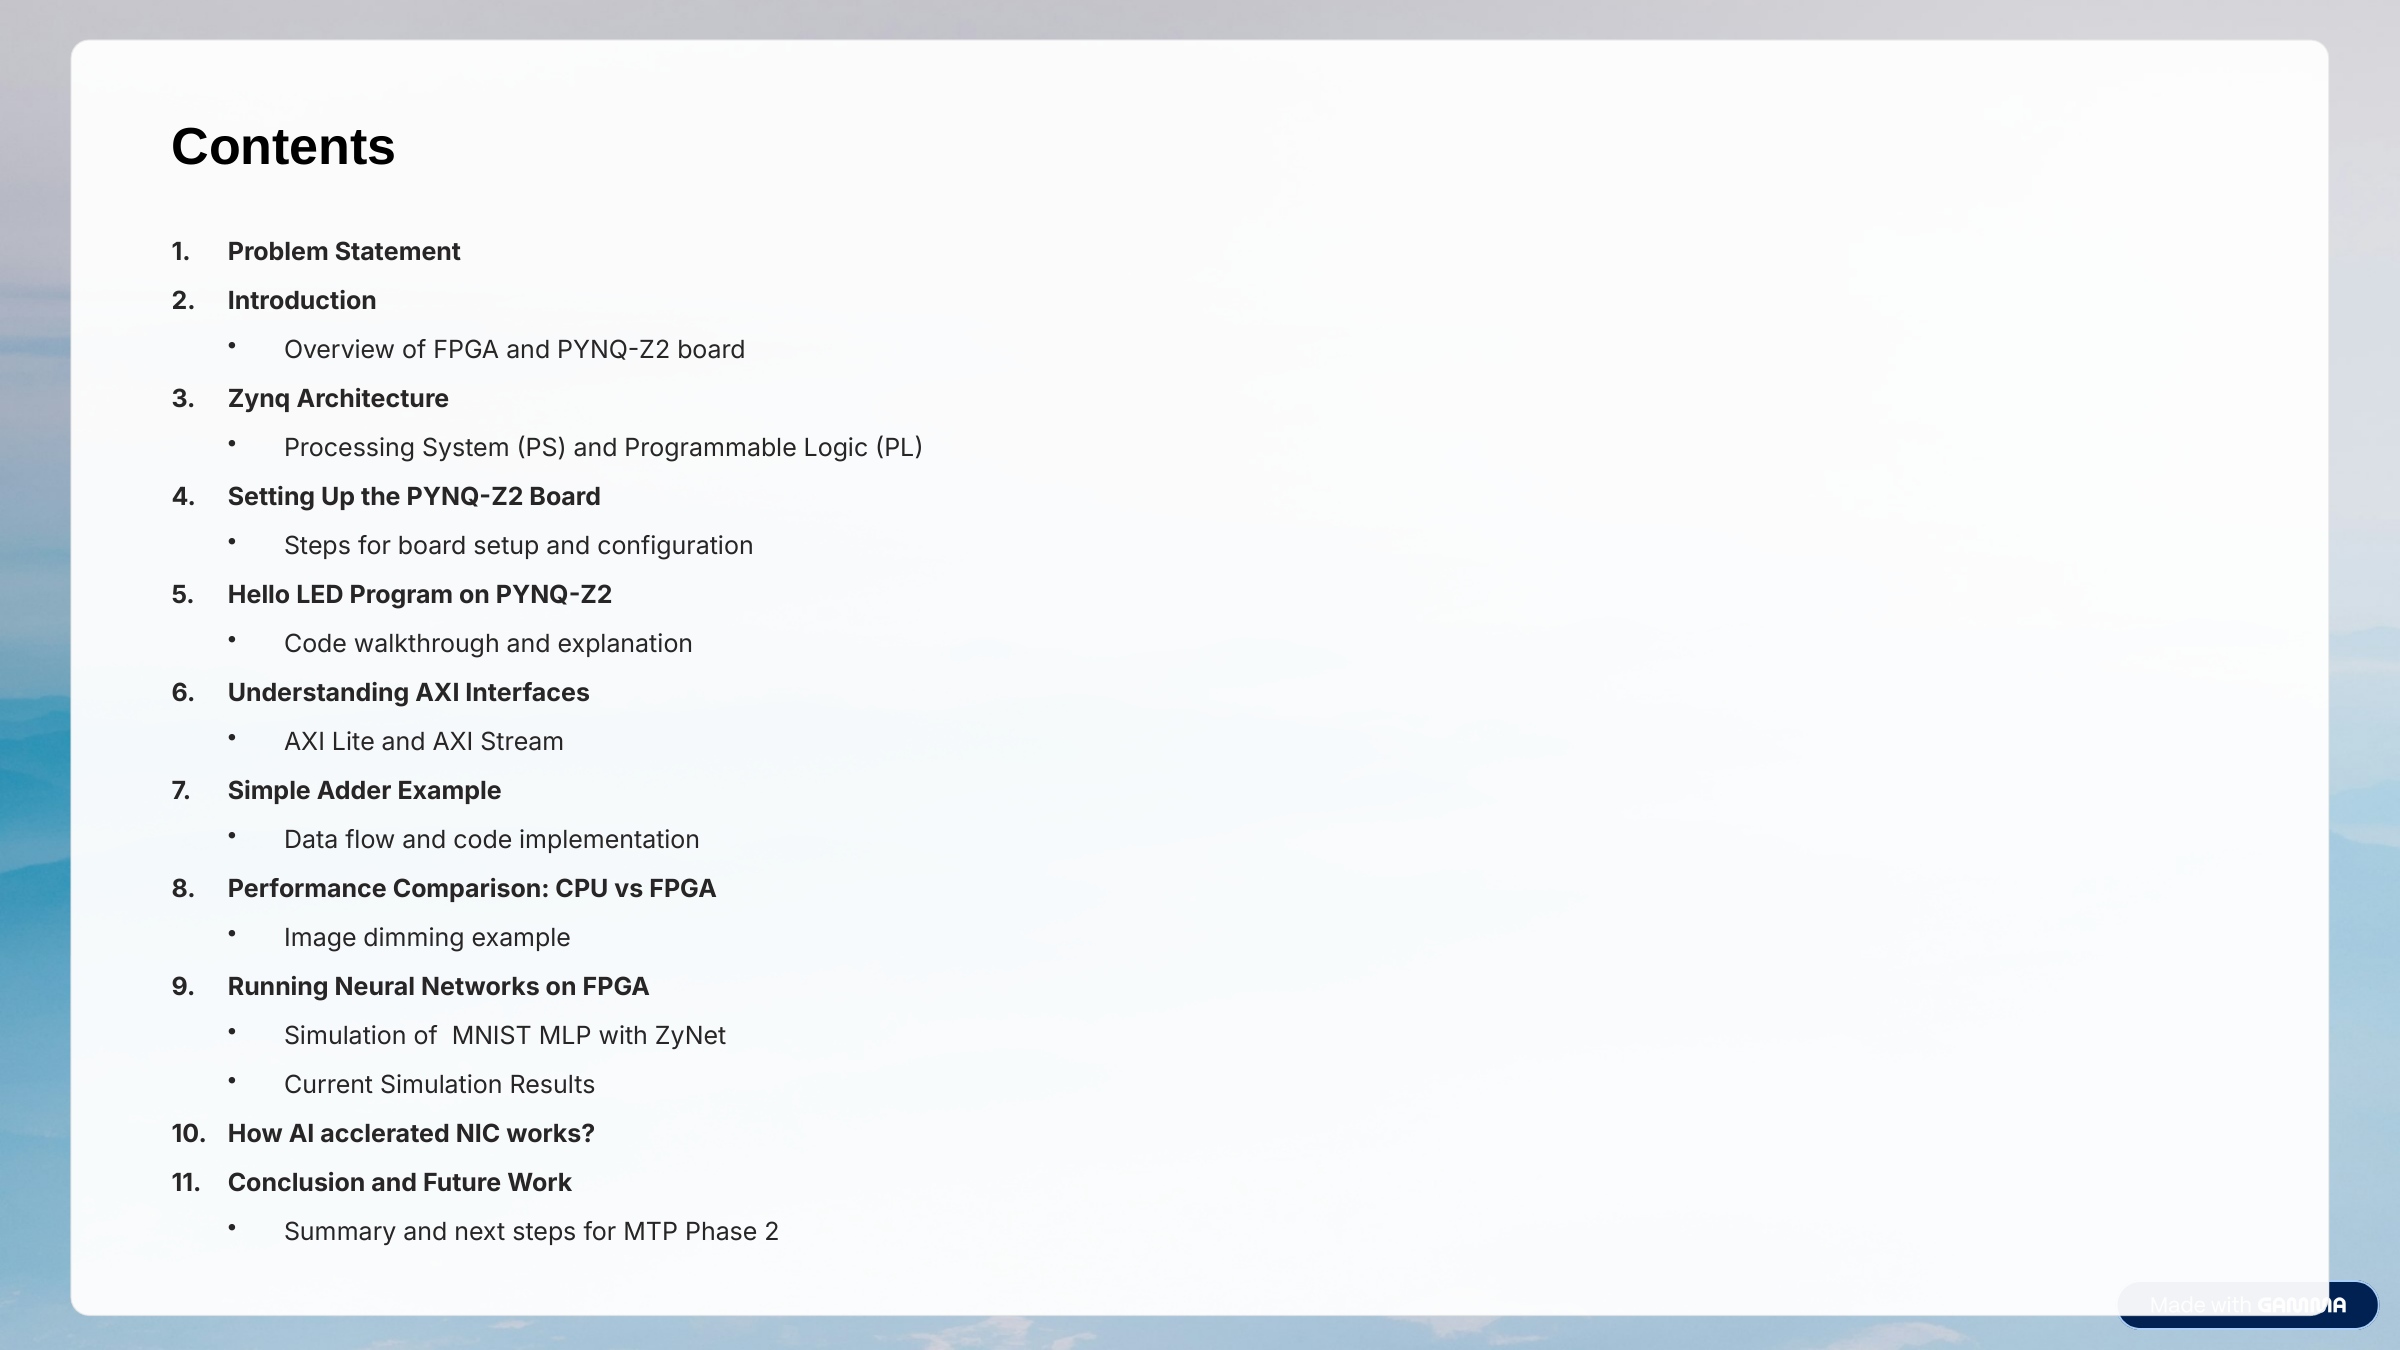

Contents
Problem Statement
Introduction
Overview of FPGA and PYNQ-Z2 board
Zynq Architecture
Processing System (PS) and Programmable Logic (PL)
Setting Up the PYNQ-Z2 Board
Steps for board setup and configuration
Hello LED Program on PYNQ-Z2
Code walkthrough and explanation
Understanding AXI Interfaces
AXI Lite and AXI Stream
Simple Adder Example
Data flow and code implementation
Performance Comparison: CPU vs FPGA
Image dimming example
Running Neural Networks on FPGA
Simulation of  MNIST MLP with ZyNet
Current Simulation Results
How AI acclerated NIC works?
Conclusion and Future Work
Summary and next steps for MTP Phase 2